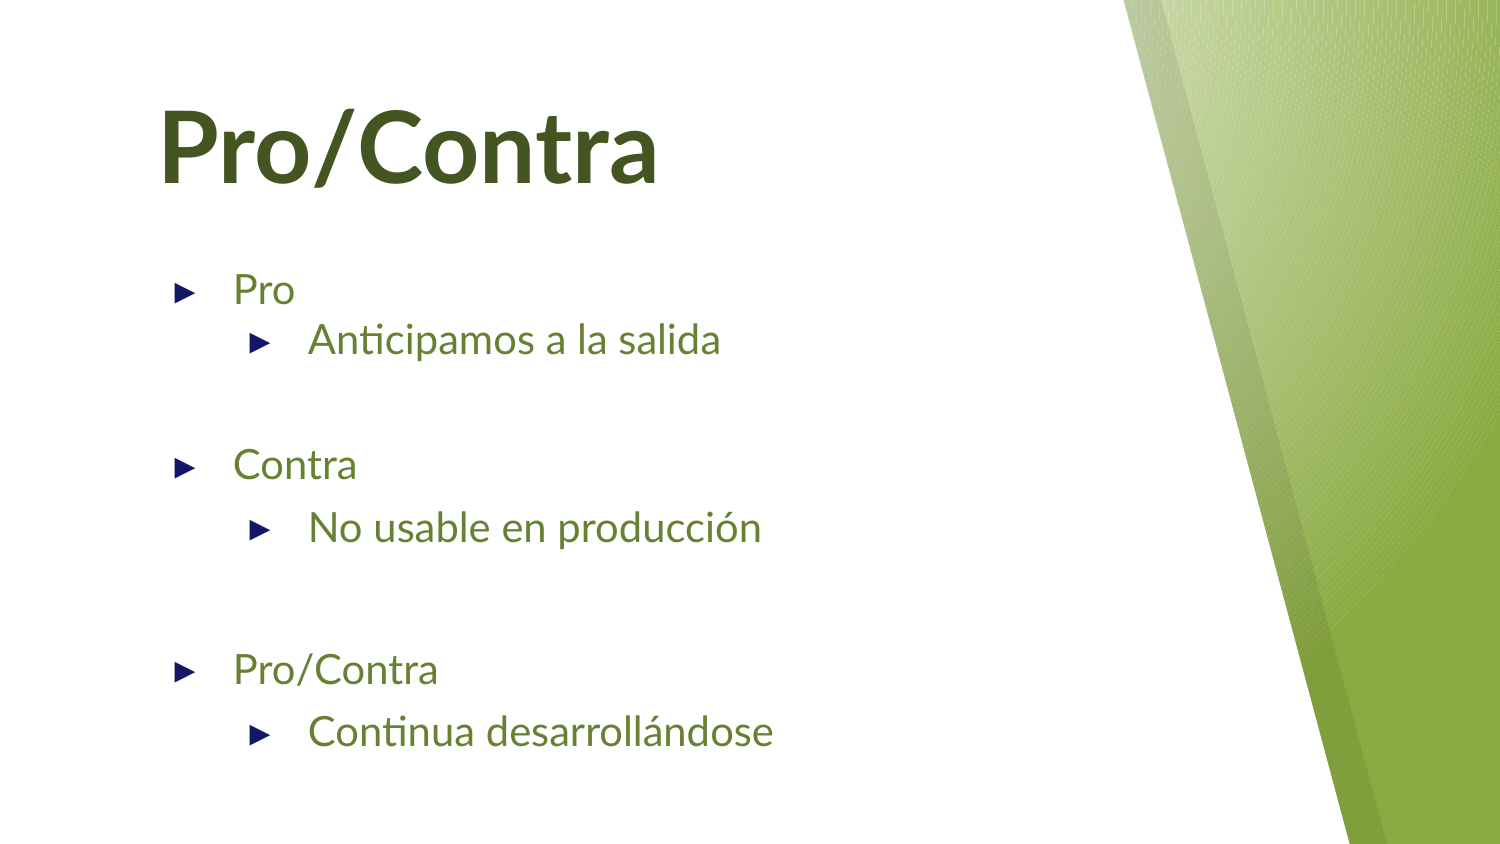

# Pro/Contra
Pro
Anticipamos a la salida

Contra
No usable en producción

Pro/Contra
Continua desarrollándose